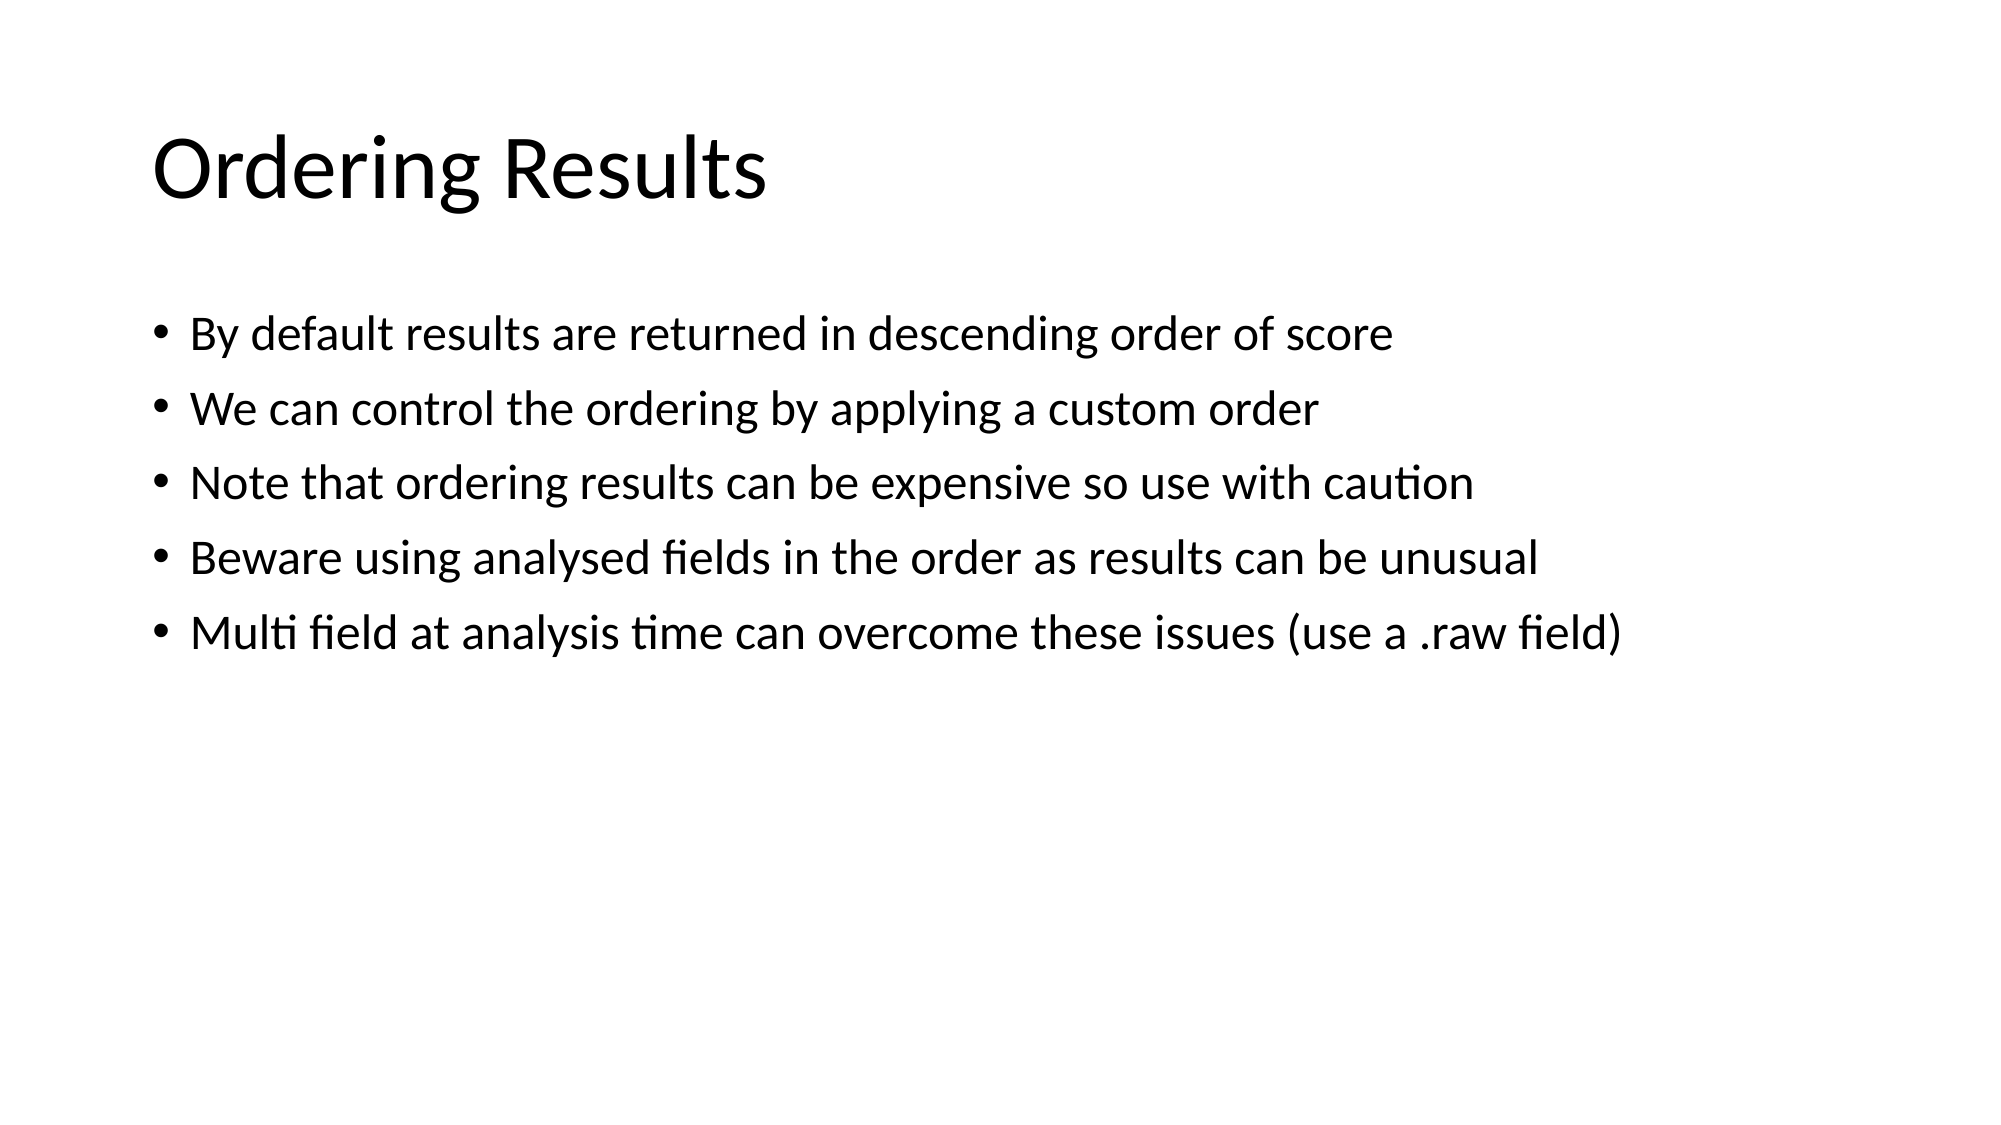

# Ordering Results
By default results are returned in descending order of score
We can control the ordering by applying a custom order
Note that ordering results can be expensive so use with caution
Beware using analysed fields in the order as results can be unusual
Multi field at analysis time can overcome these issues (use a .raw field)